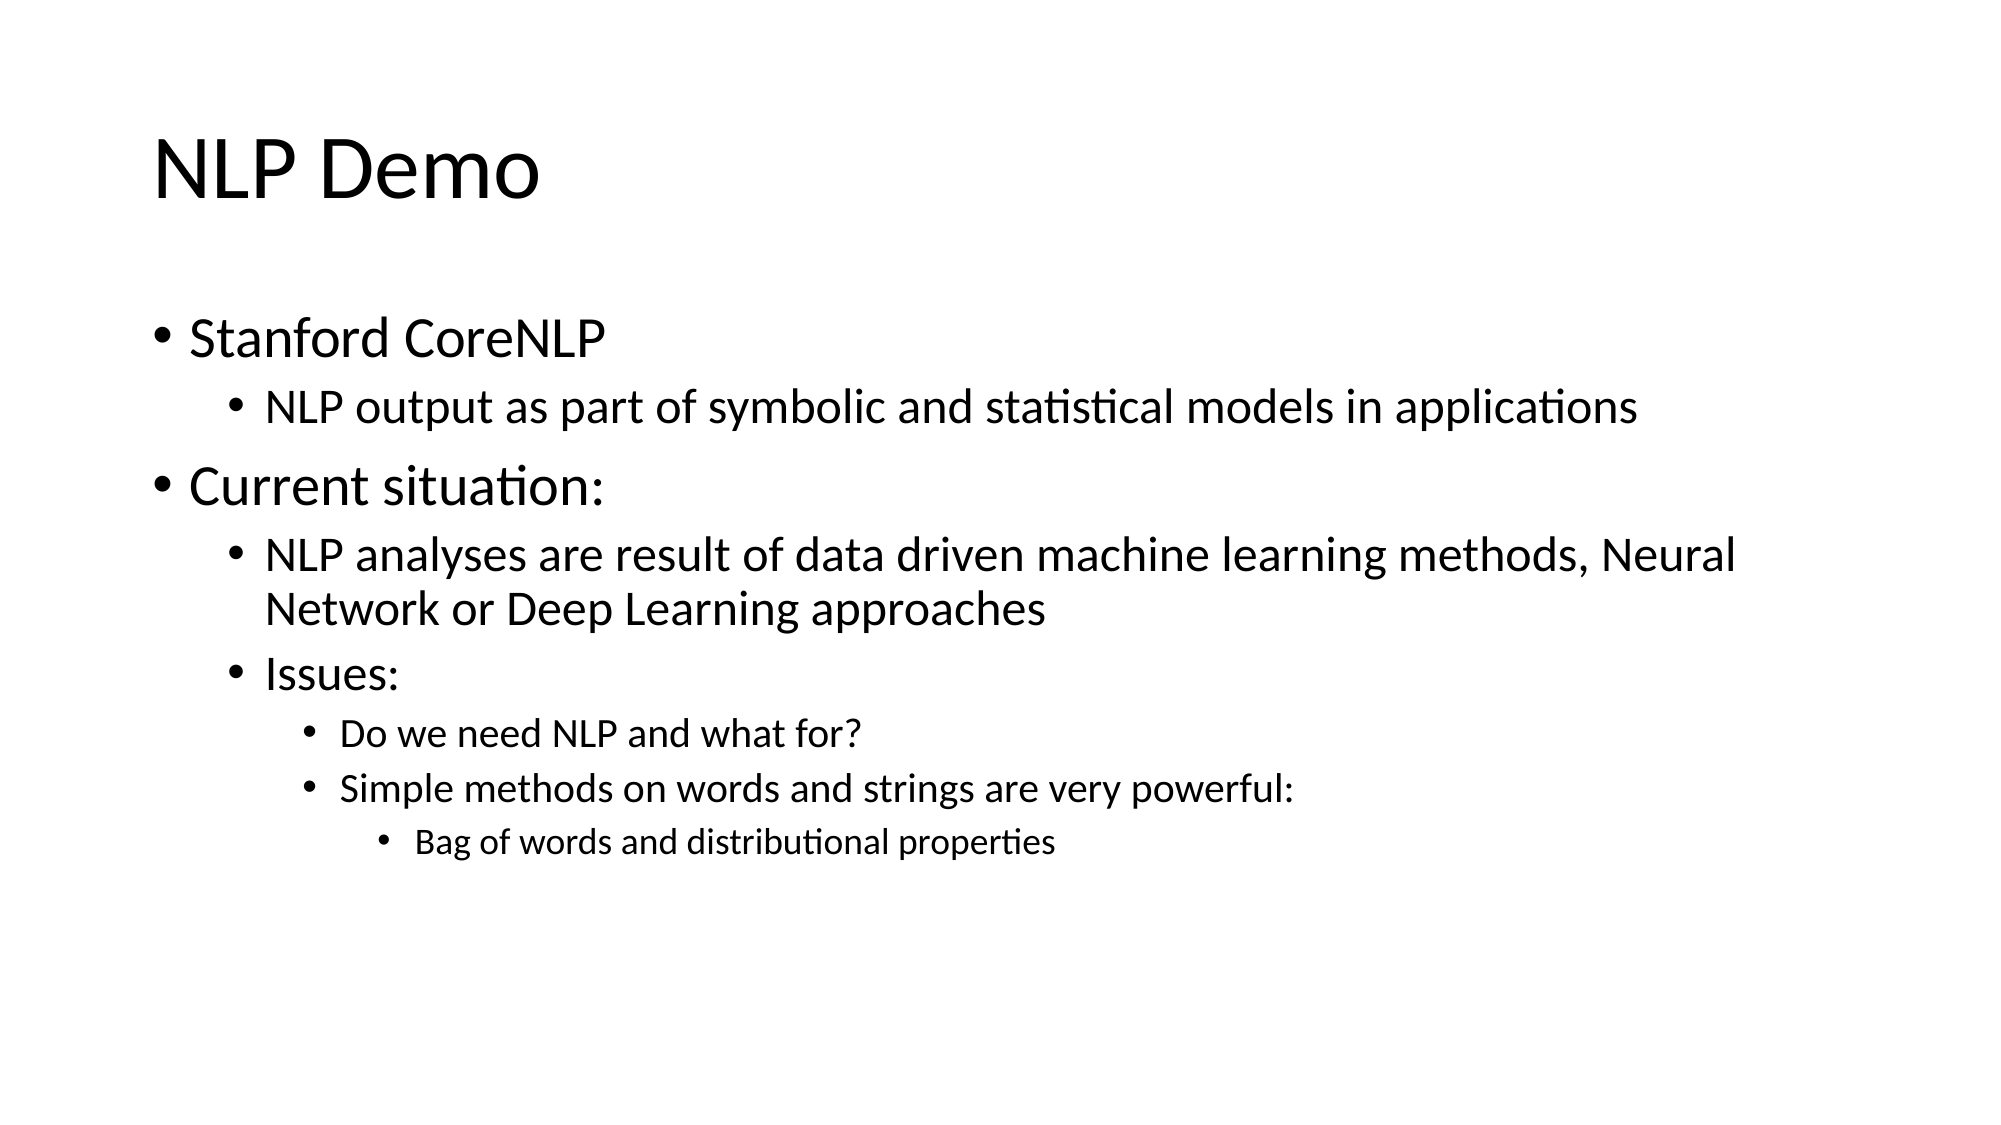

# NLP Demo
Stanford CoreNLP
NLP output as part of symbolic and statistical models in applications
Current situation:
NLP analyses are result of data driven machine learning methods, Neural Network or Deep Learning approaches
Issues:
Do we need NLP and what for?
Simple methods on words and strings are very powerful:
Bag of words and distributional properties